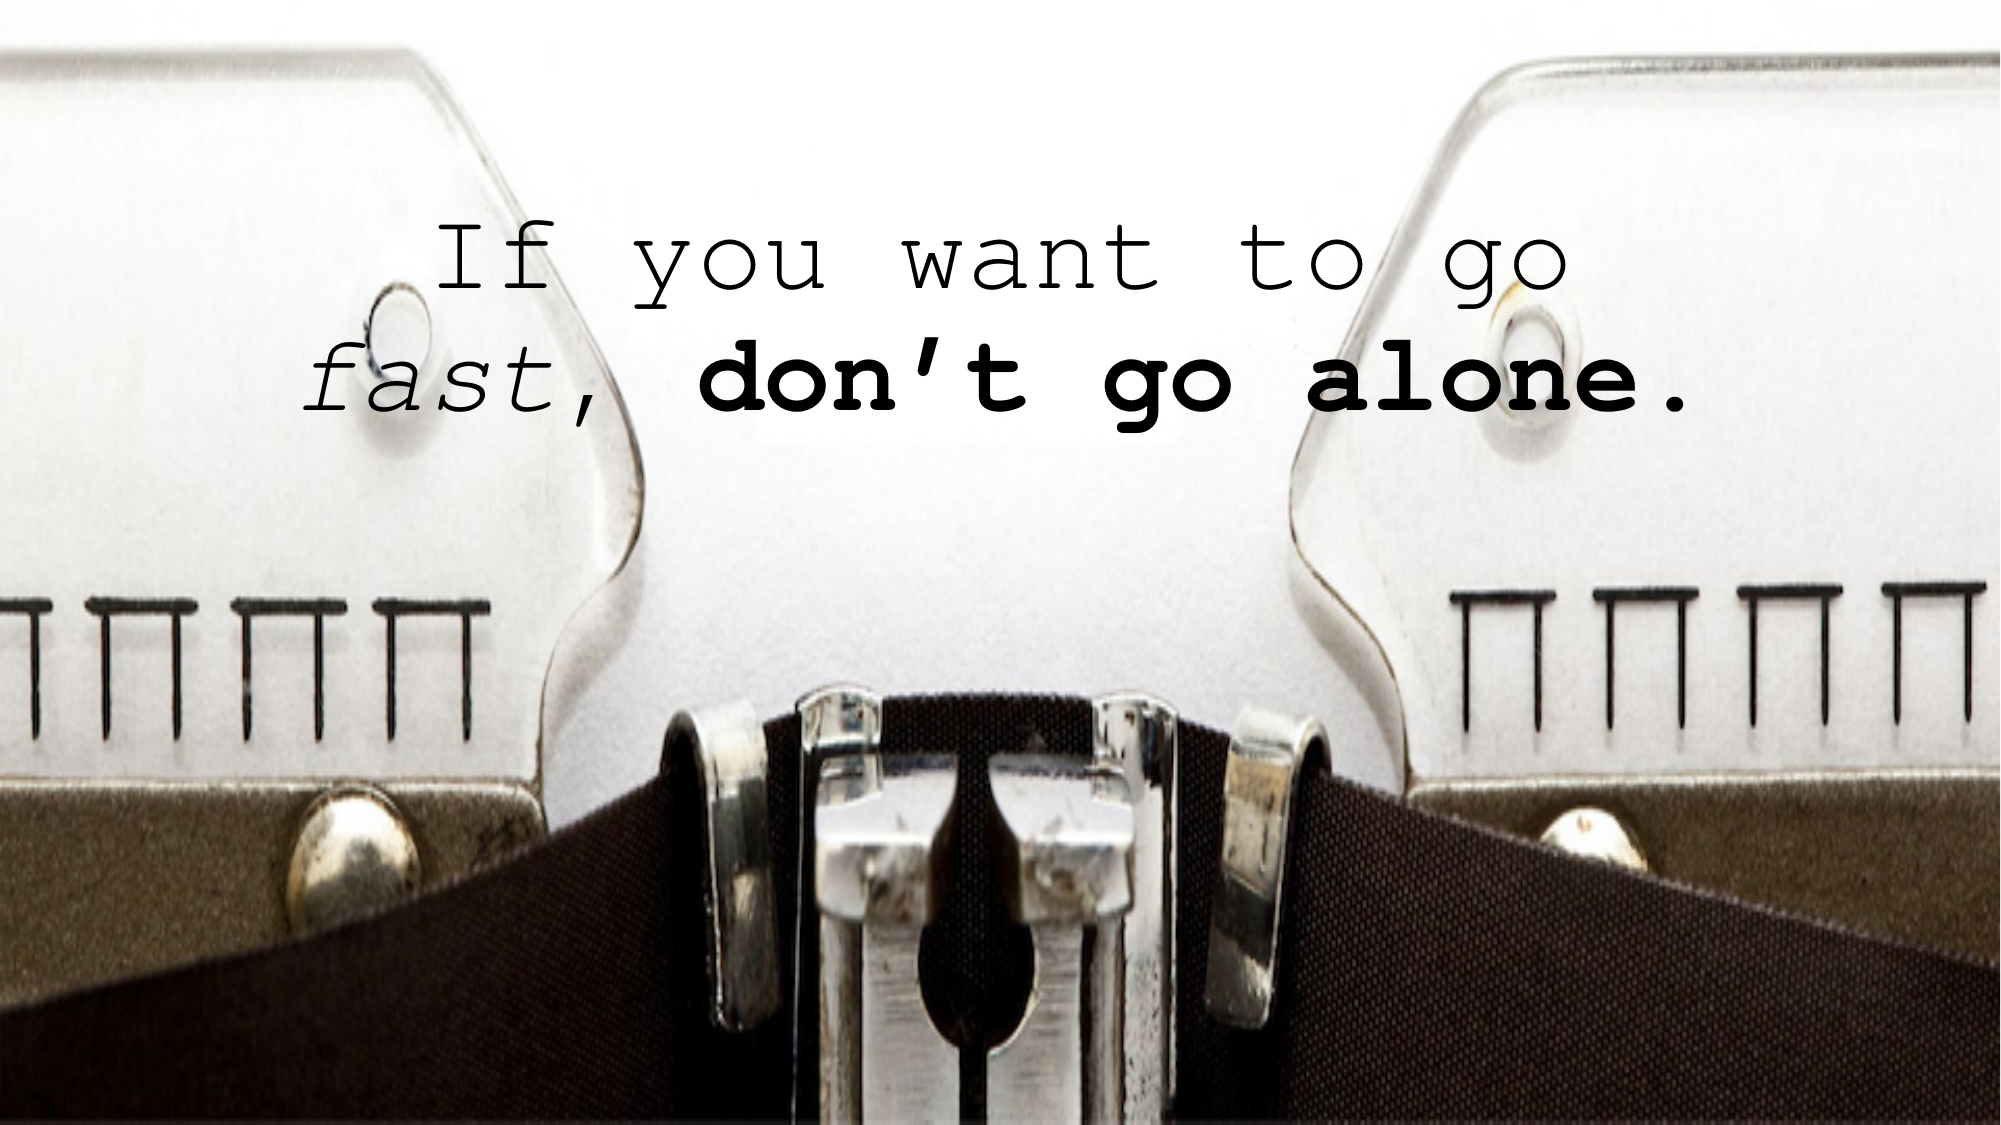

# If you want to go fast, don’t go alone.